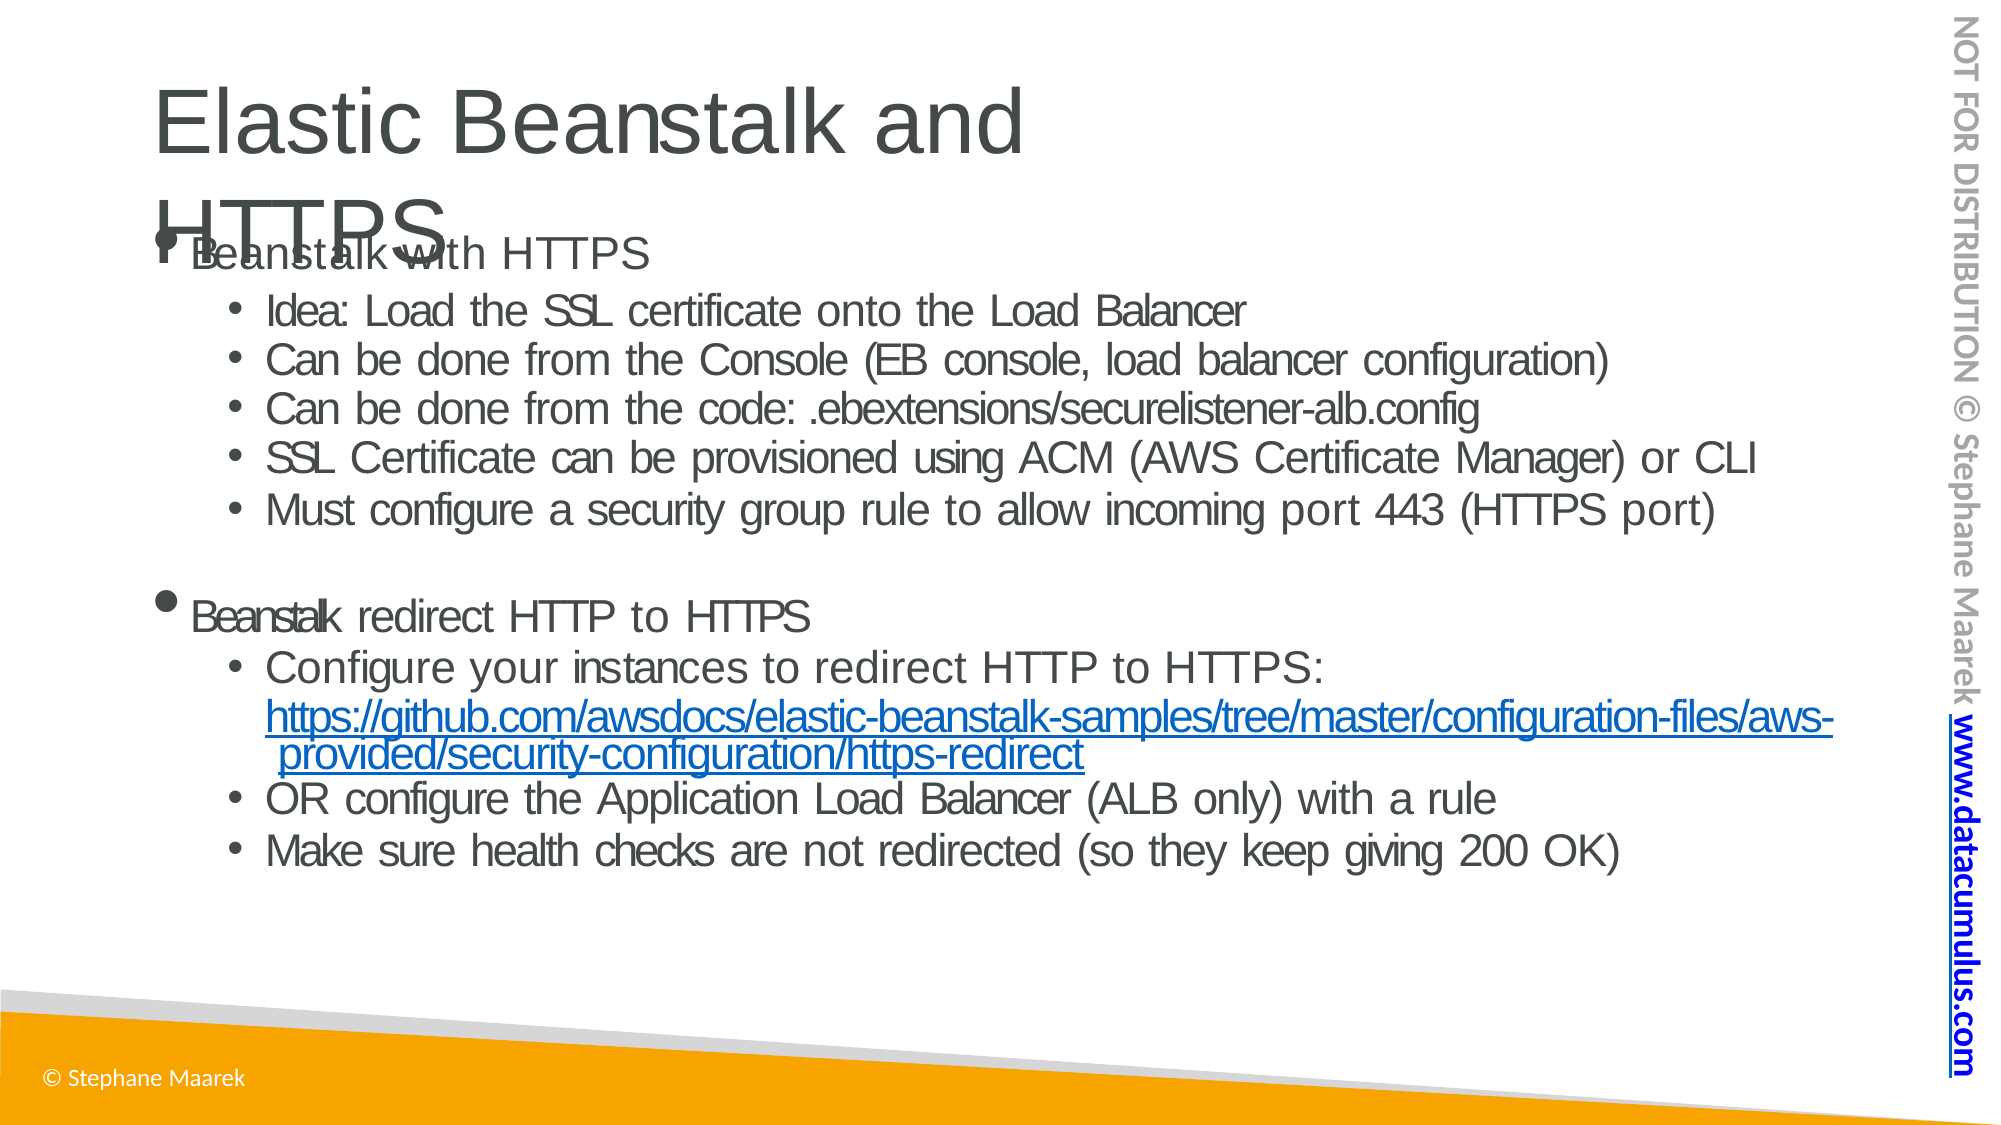

NOT FOR DISTRIBUTION © Stephane Maarek www.datacumulus.com
# Elastic Beanstalk and HTTPS
Beanstalk with HTTPS
Idea: Load the SSL certificate onto the Load Balancer
Can be done from the Console (EB console, load balancer configuration)
Can be done from the code: .ebextensions/securelistener-alb.config
SSL Certificate can be provisioned using ACM (AWS Certificate Manager) or CLI
Must configure a security group rule to allow incoming port 443 (HTTPS port)

Beanstalk redirect HTTP to HTTPS
Configure your instances to redirect HTTP to HTTPS:
https://github.com/awsdocs/elastic-beanstalk-samples/tree/master/configuration-files/aws-  provided/security-configuration/https-redirect
OR configure the Application Load Balancer (ALB only) with a rule
Make sure health checks are not redirected (so they keep giving 200 OK)
© Stephane Maarek